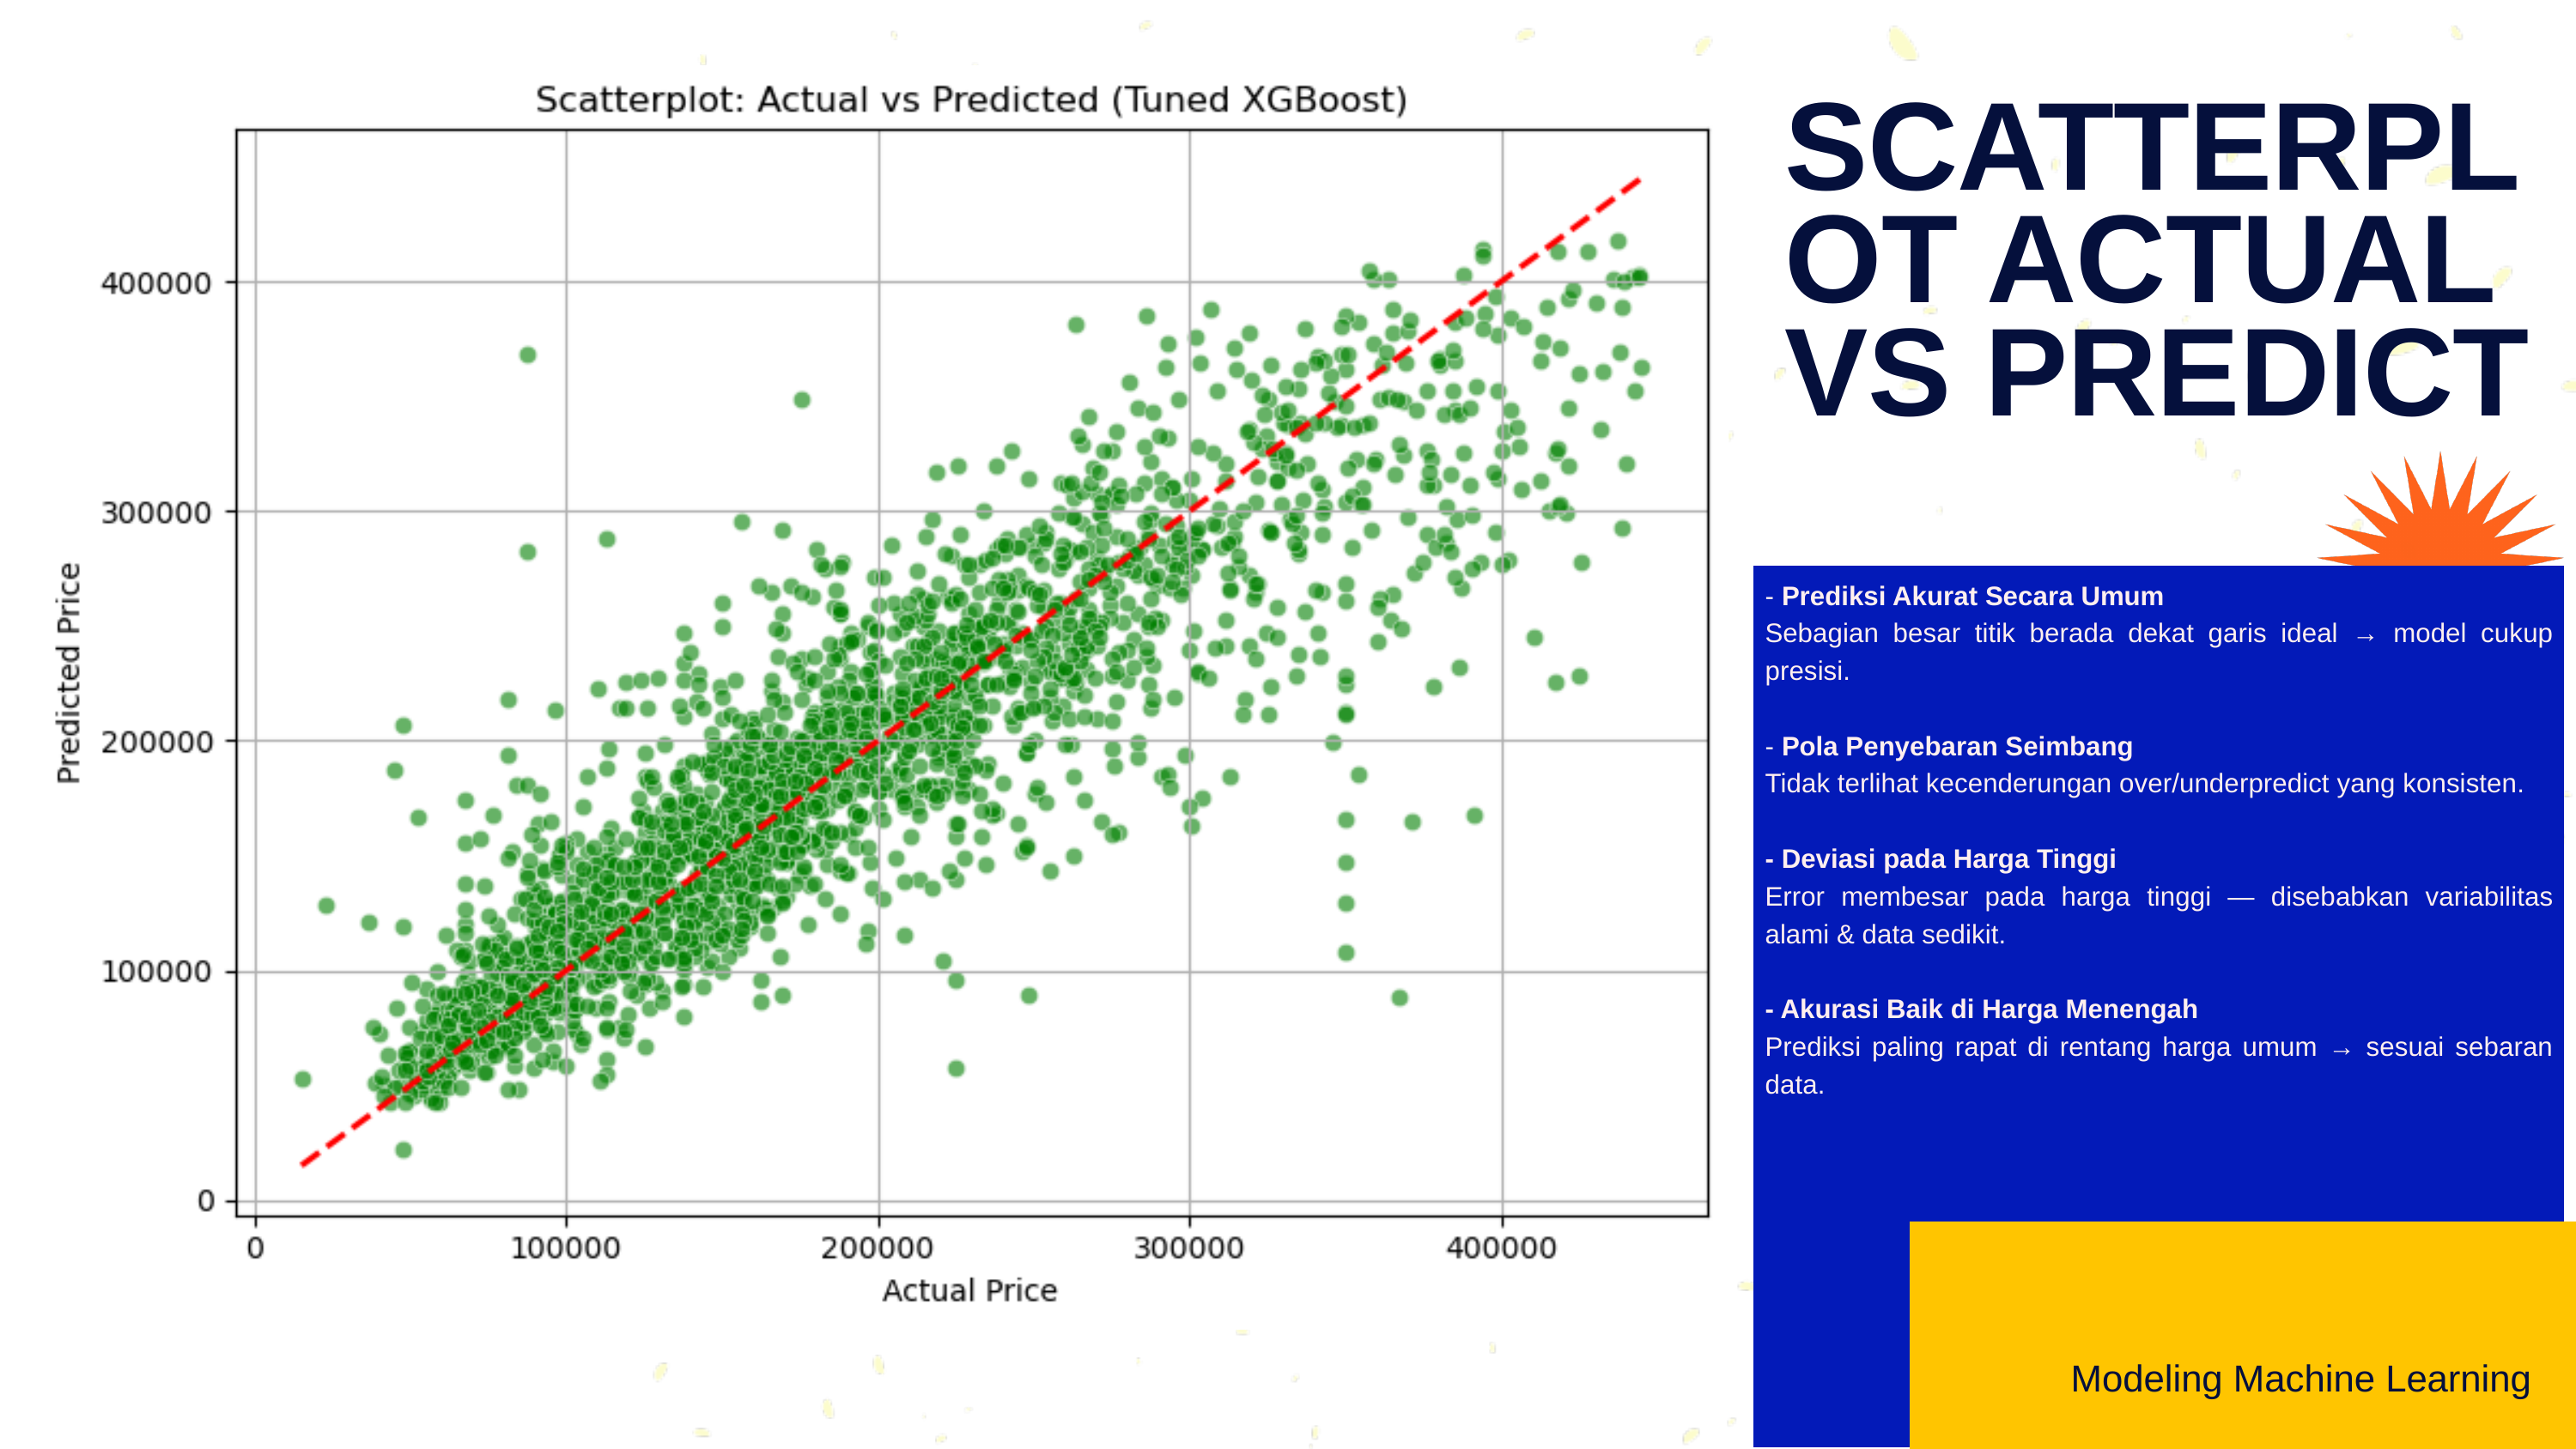

SCATTERPLOT ACTUAL VS PREDICT

- Prediksi Akurat Secara Umum
Sebagian besar titik berada dekat garis ideal → model cukup presisi.

- Pola Penyebaran Seimbang
Tidak terlihat kecenderungan over/underpredict yang konsisten.

- Deviasi pada Harga Tinggi
Error membesar pada harga tinggi — disebabkan variabilitas alami & data sedikit.

- Akurasi Baik di Harga Menengah
Prediksi paling rapat di rentang harga umum → sesuai sebaran data.

Modeling Machine Learning